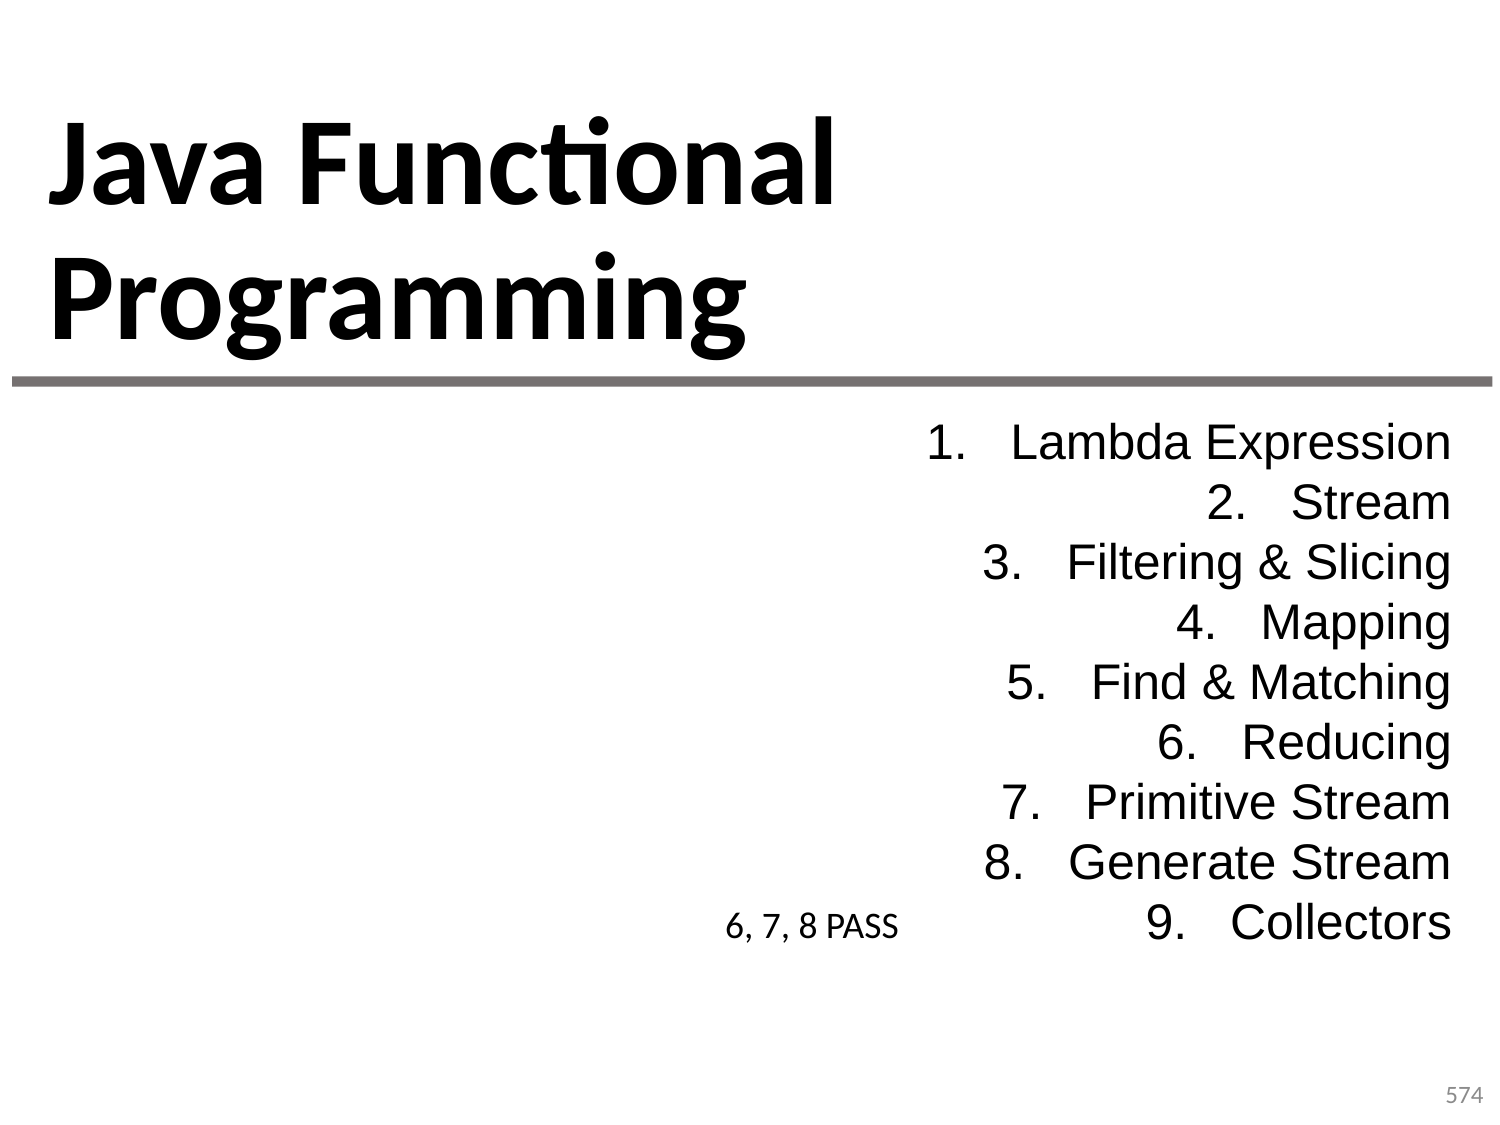

# Java Functional Programming

Lambda Expression
Stream
Filtering & Slicing
Mapping
Find & Matching
Reducing
Primitive Stream
Generate Stream
Collectors

6, 7, 8 PASS
574